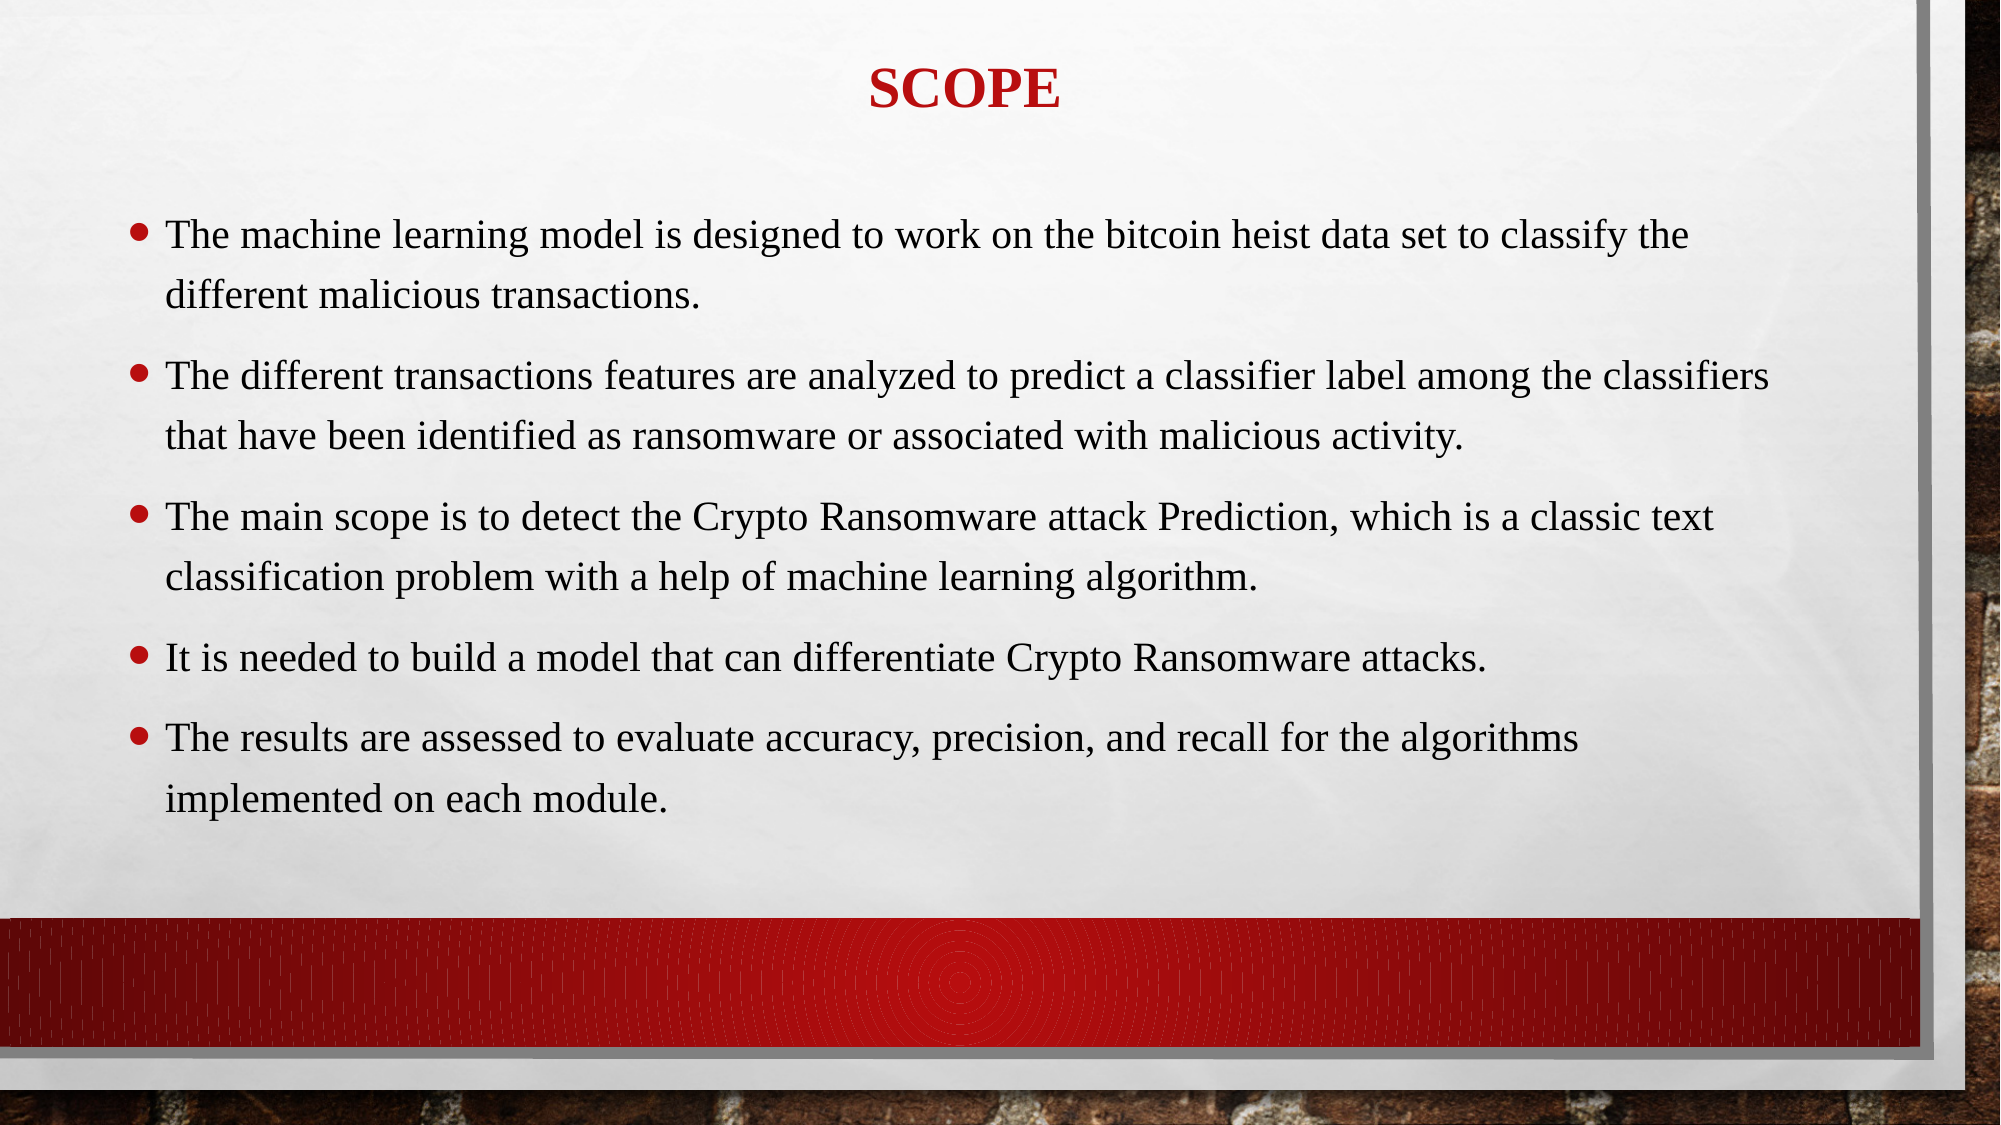

# Scope
The machine learning model is designed to work on the bitcoin heist data set to classify the different malicious transactions.
The different transactions features are analyzed to predict a classifier label among the classifiers that have been identified as ransomware or associated with malicious activity.
The main scope is to detect the Crypto Ransomware attack Prediction, which is a classic text classification problem with a help of machine learning algorithm.
It is needed to build a model that can differentiate Crypto Ransomware attacks.
The results are assessed to evaluate accuracy, precision, and recall for the algorithms implemented on each module.